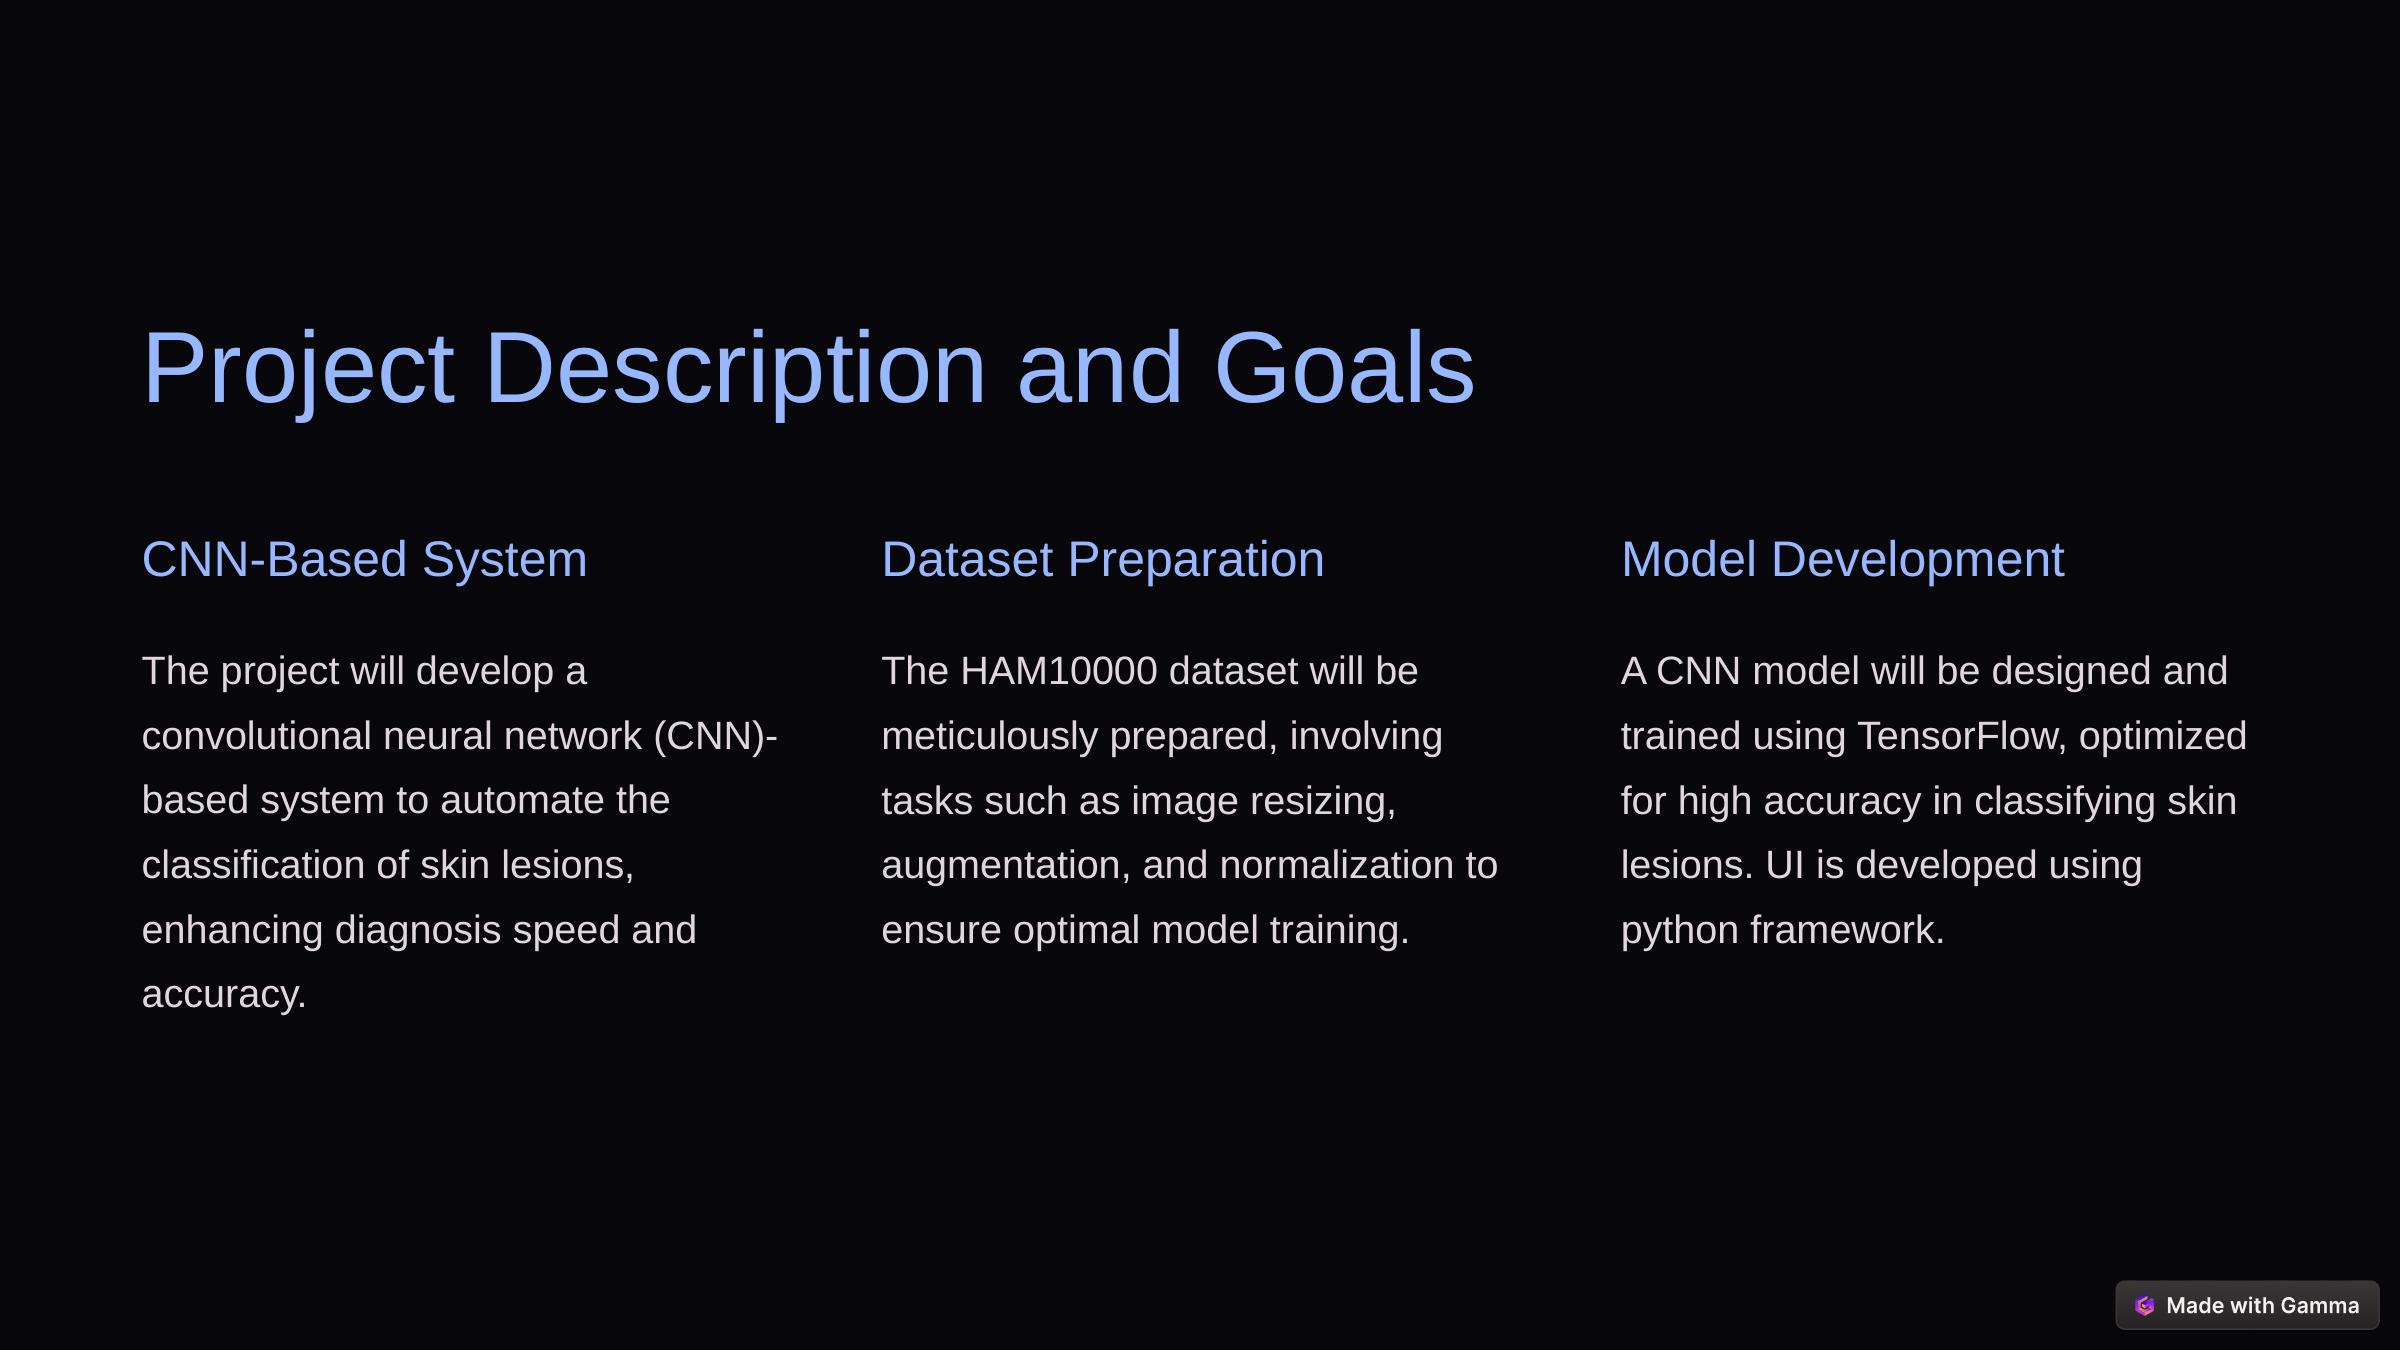

Project Description and Goals
CNN-Based System
Dataset Preparation
Model Development
The project will develop a convolutional neural network (CNN)-based system to automate the classification of skin lesions, enhancing diagnosis speed and accuracy.
The HAM10000 dataset will be meticulously prepared, involving tasks such as image resizing, augmentation, and normalization to ensure optimal model training.
A CNN model will be designed and trained using TensorFlow, optimized for high accuracy in classifying skin lesions. UI is developed using python framework.